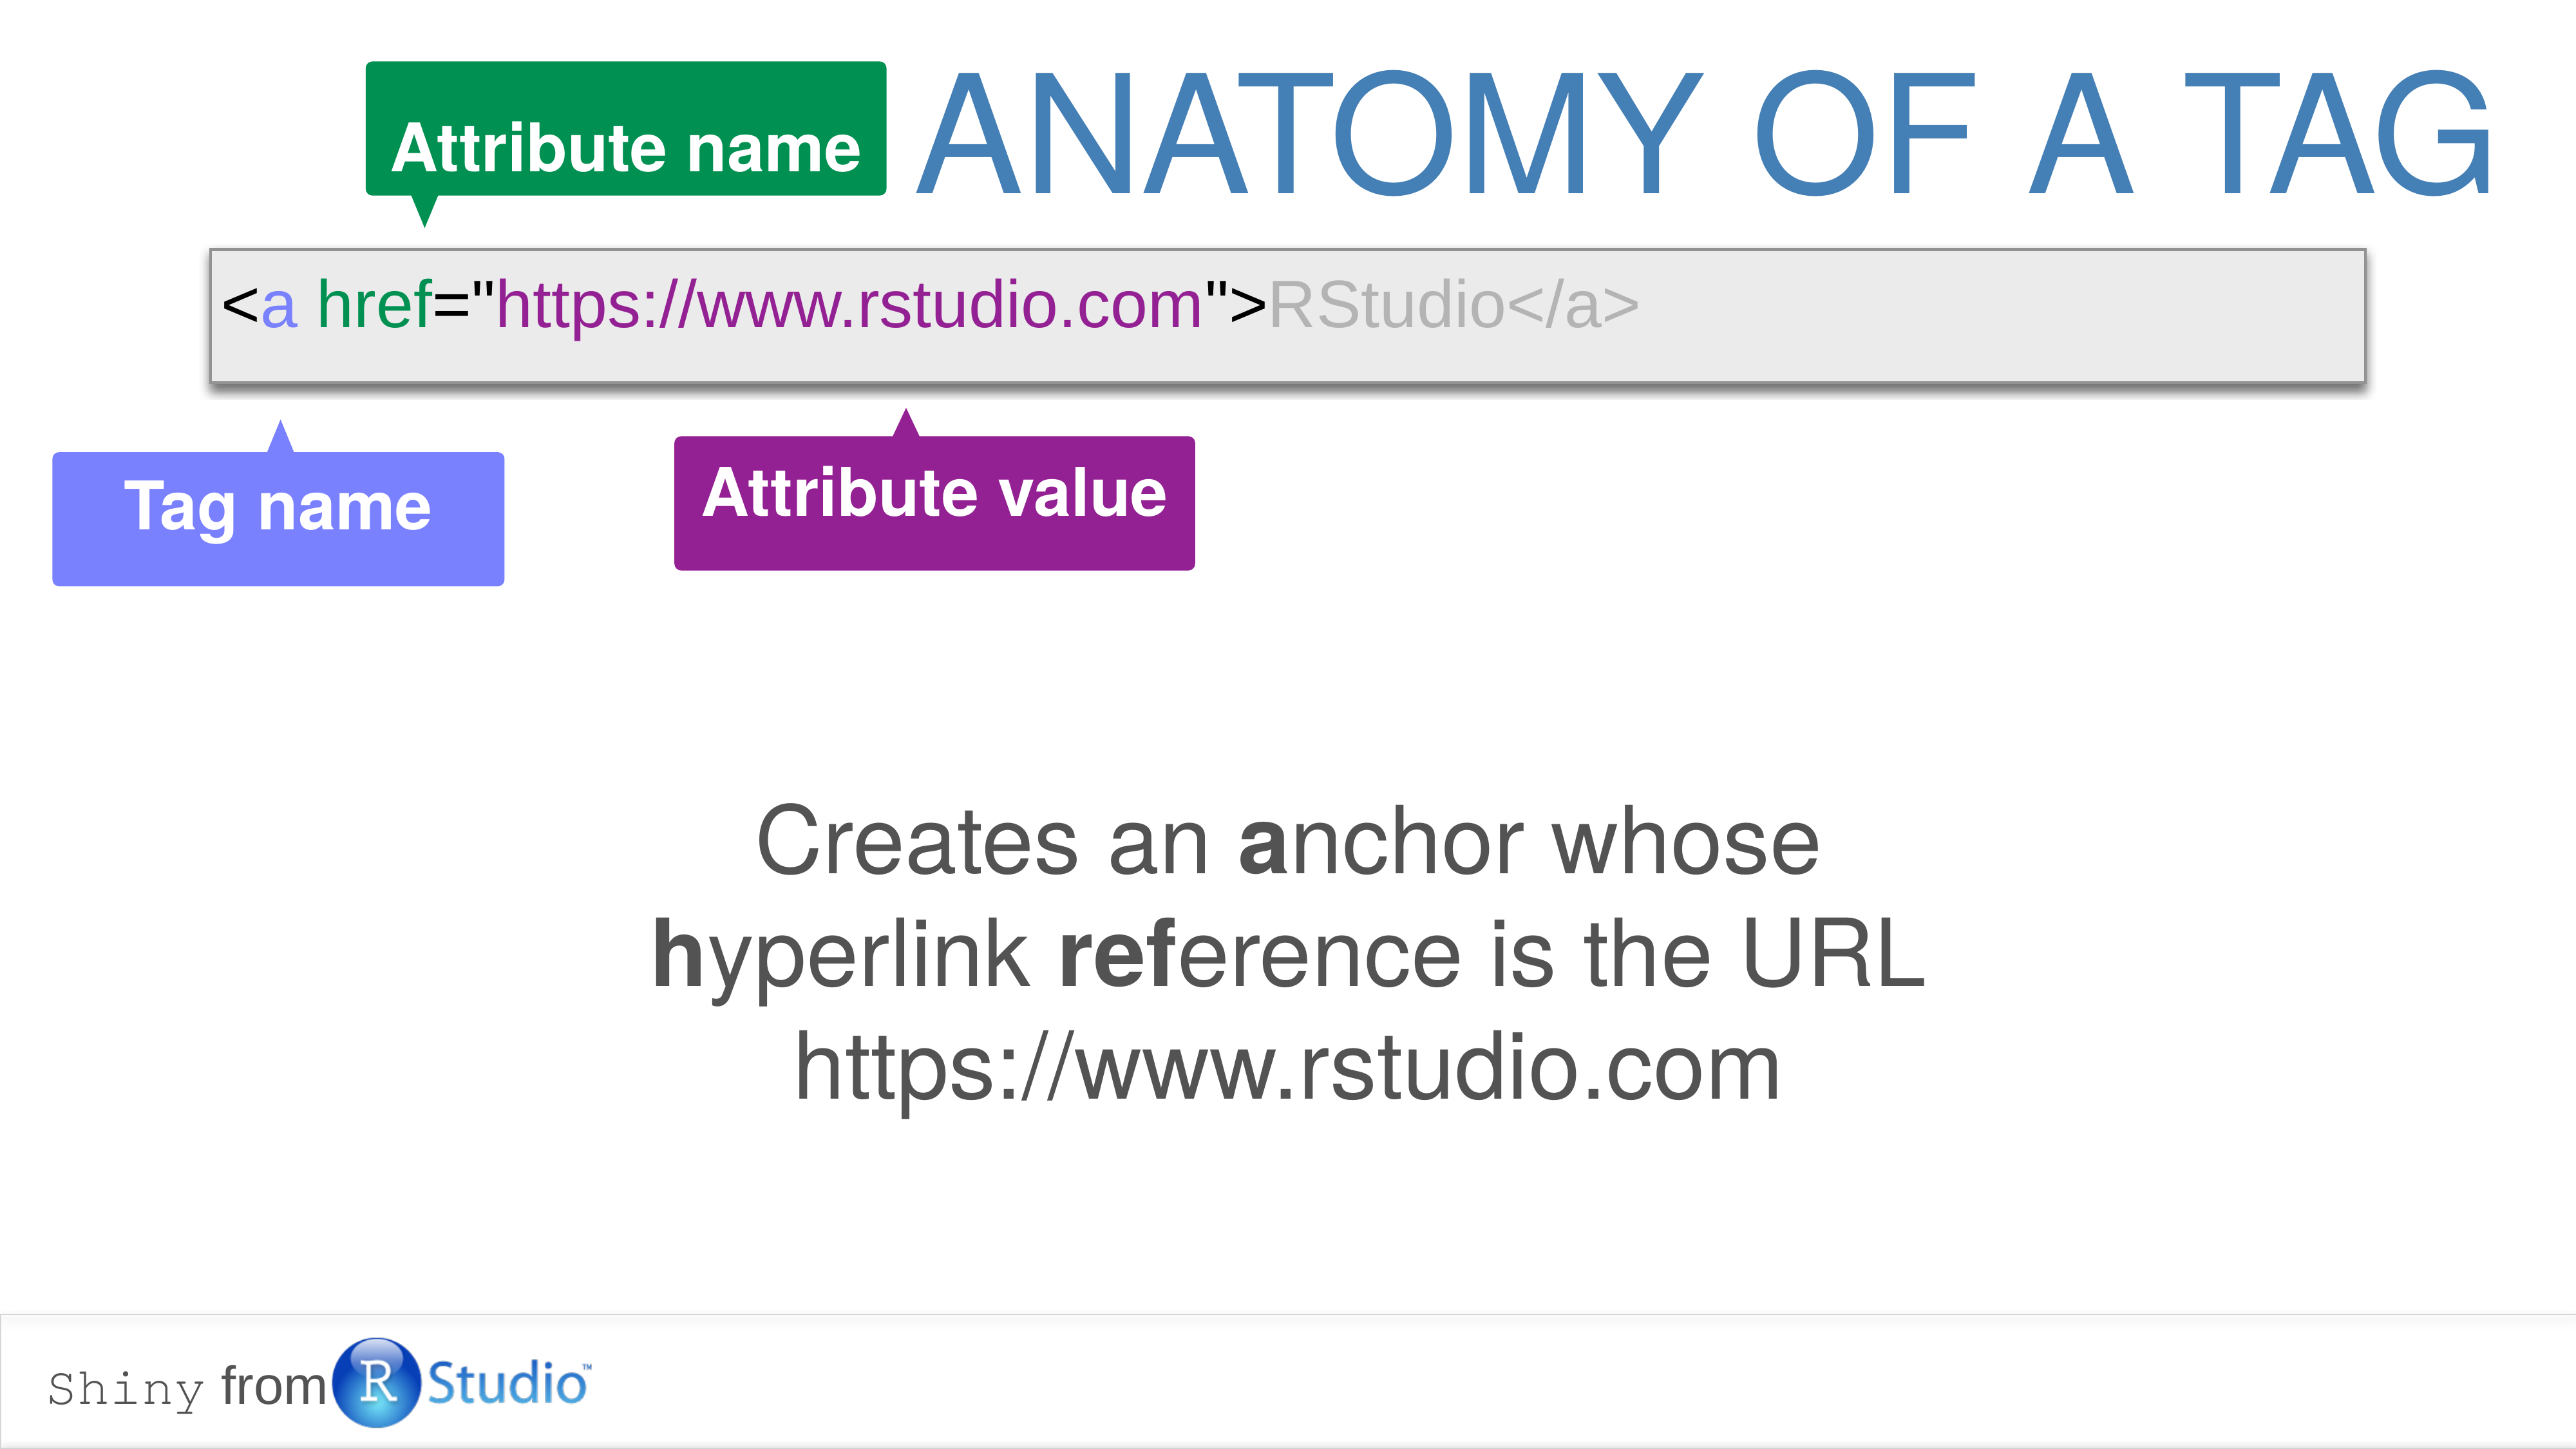

# Anatomy of a Tag
Attribute name
<a href="https://www.rstudio.com">RStudio</a>
Attribute value
Tag name
Creates an anchor whose
hyperlink reference is the URL
https://www.rstudio.com